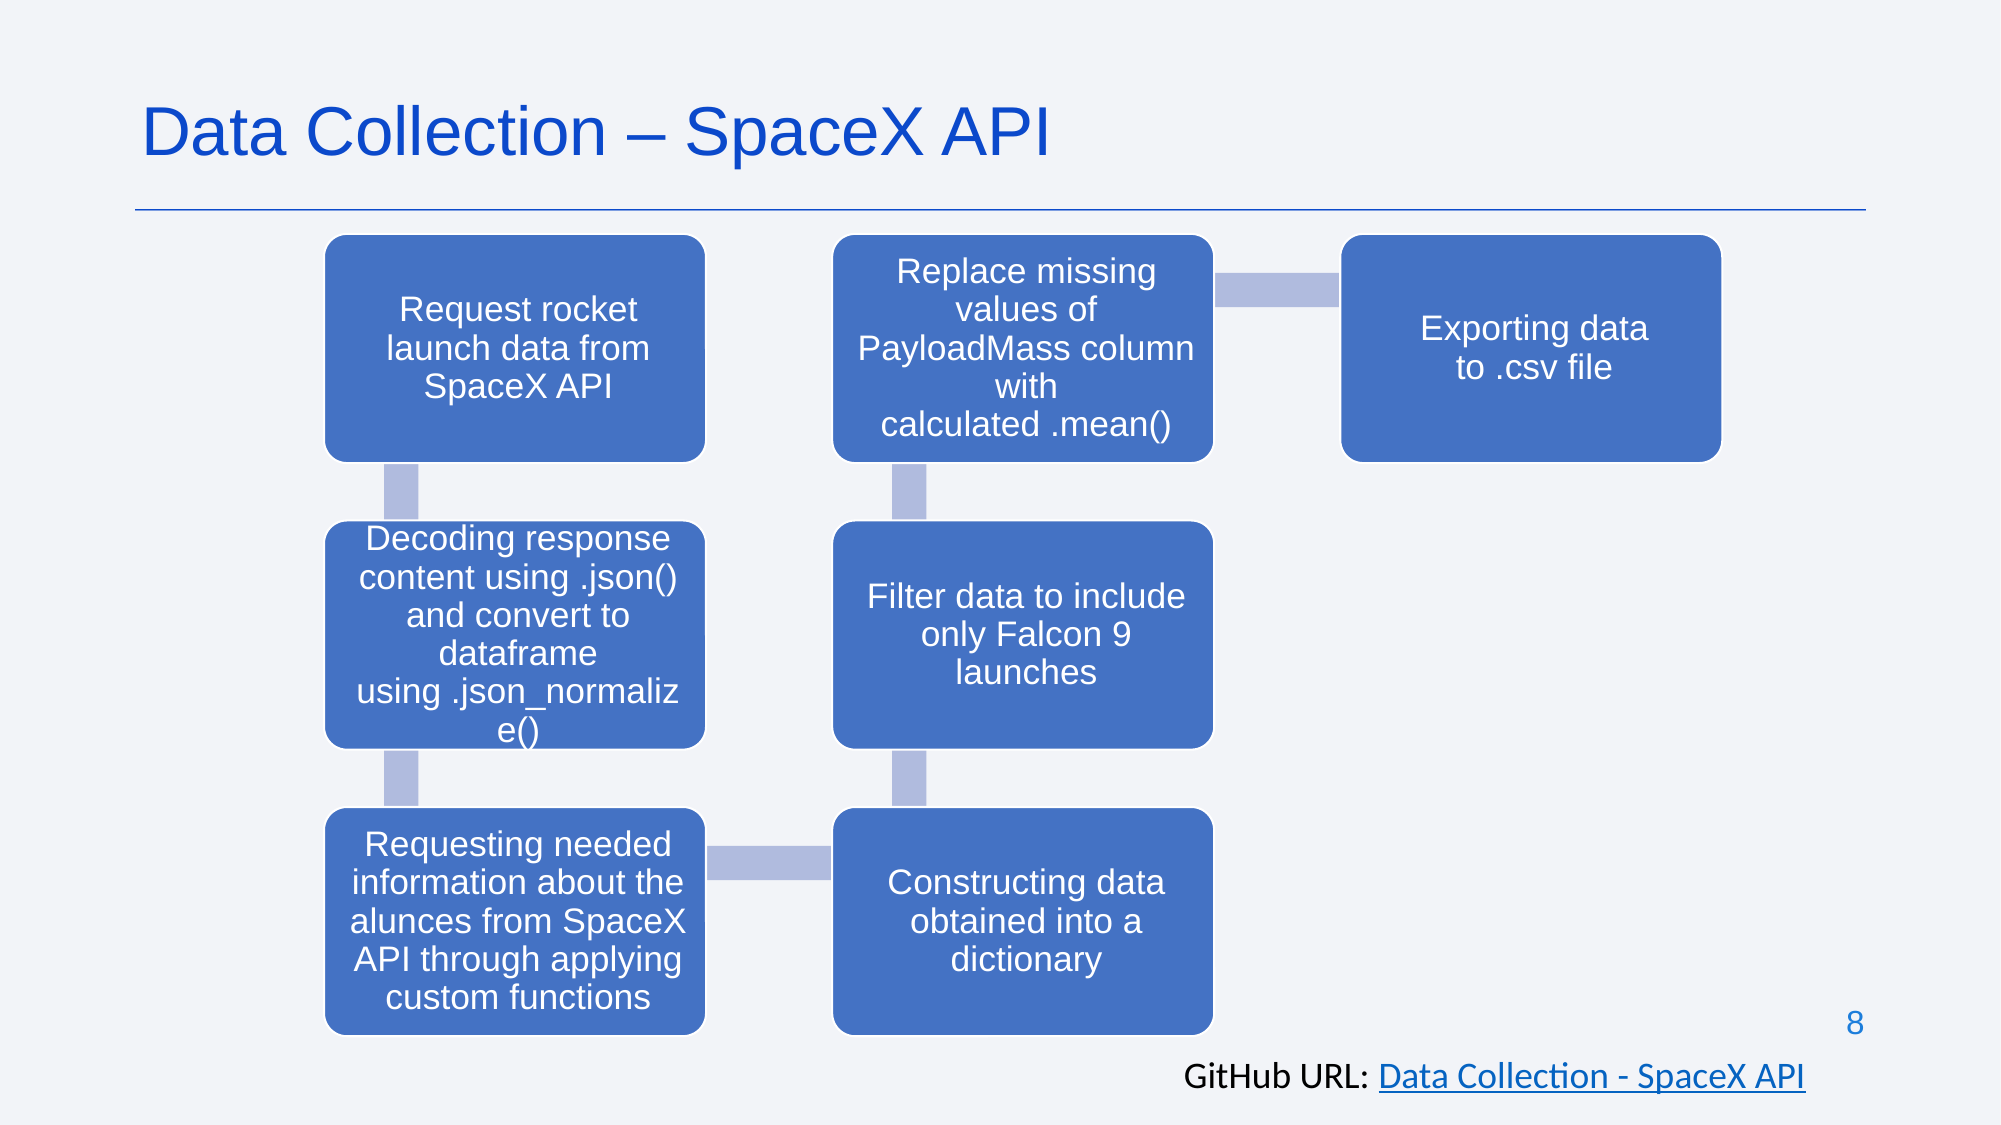

Data Collection – SpaceX API
Request rocket launch data from SpaceX API
Decoding response content using .json() and convert to dataframe using .json_normalize()
Requesting needed information about the alunces from SpaceX API through applying custom functions
Constructing data obtained into a dictionary
Filter data to include only Falcon 9 launches
Replace missing values of PayloadMass column with calculated .mean()
Exporting data to .csv file
8
GitHub URL: Data Collection - SpaceX API